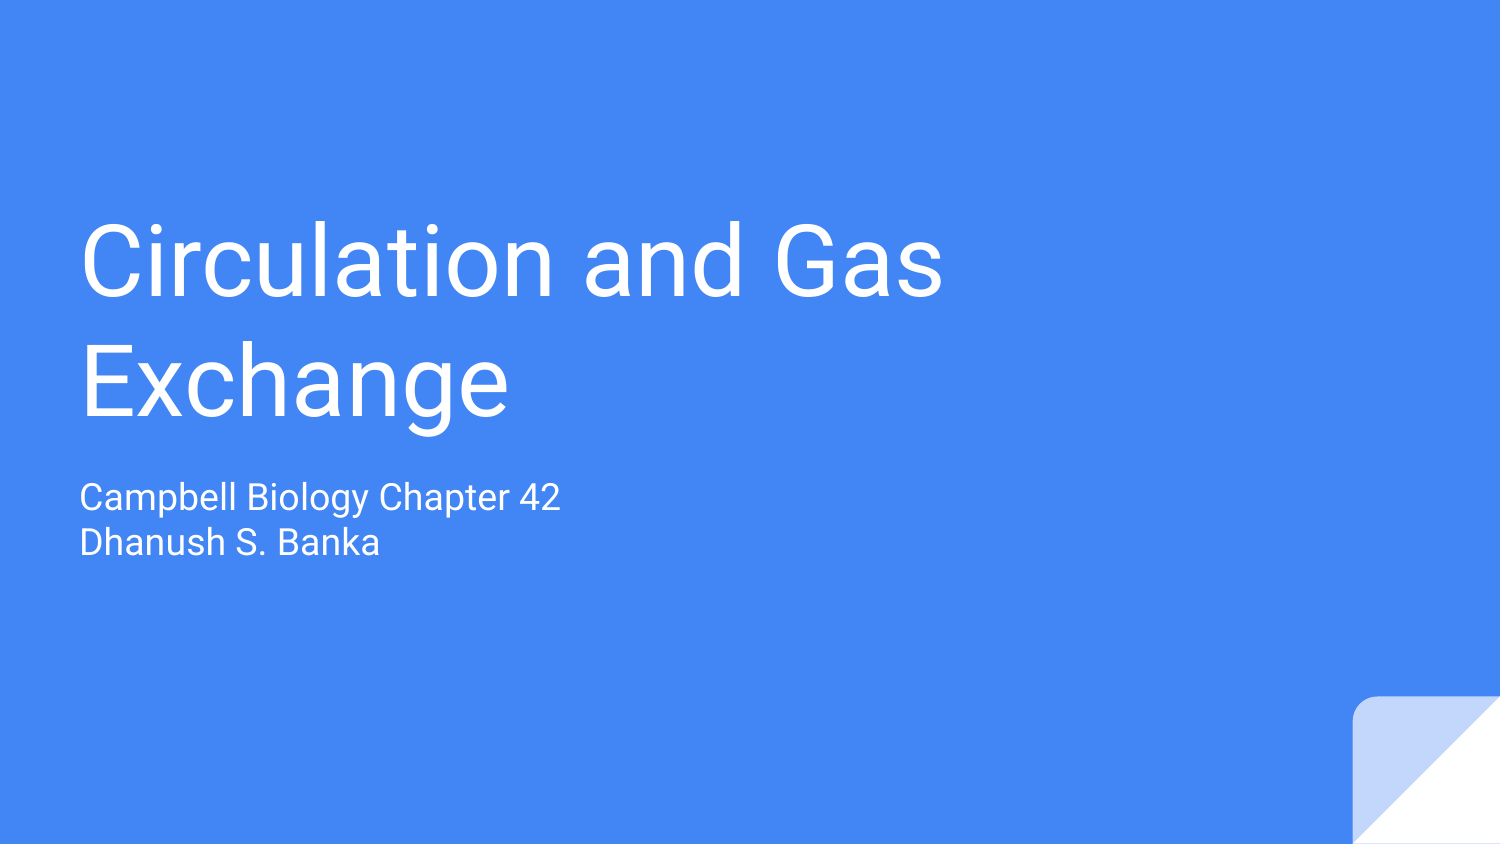

# Circulation and Gas Exchange
Campbell Biology Chapter 42
Dhanush S. Banka